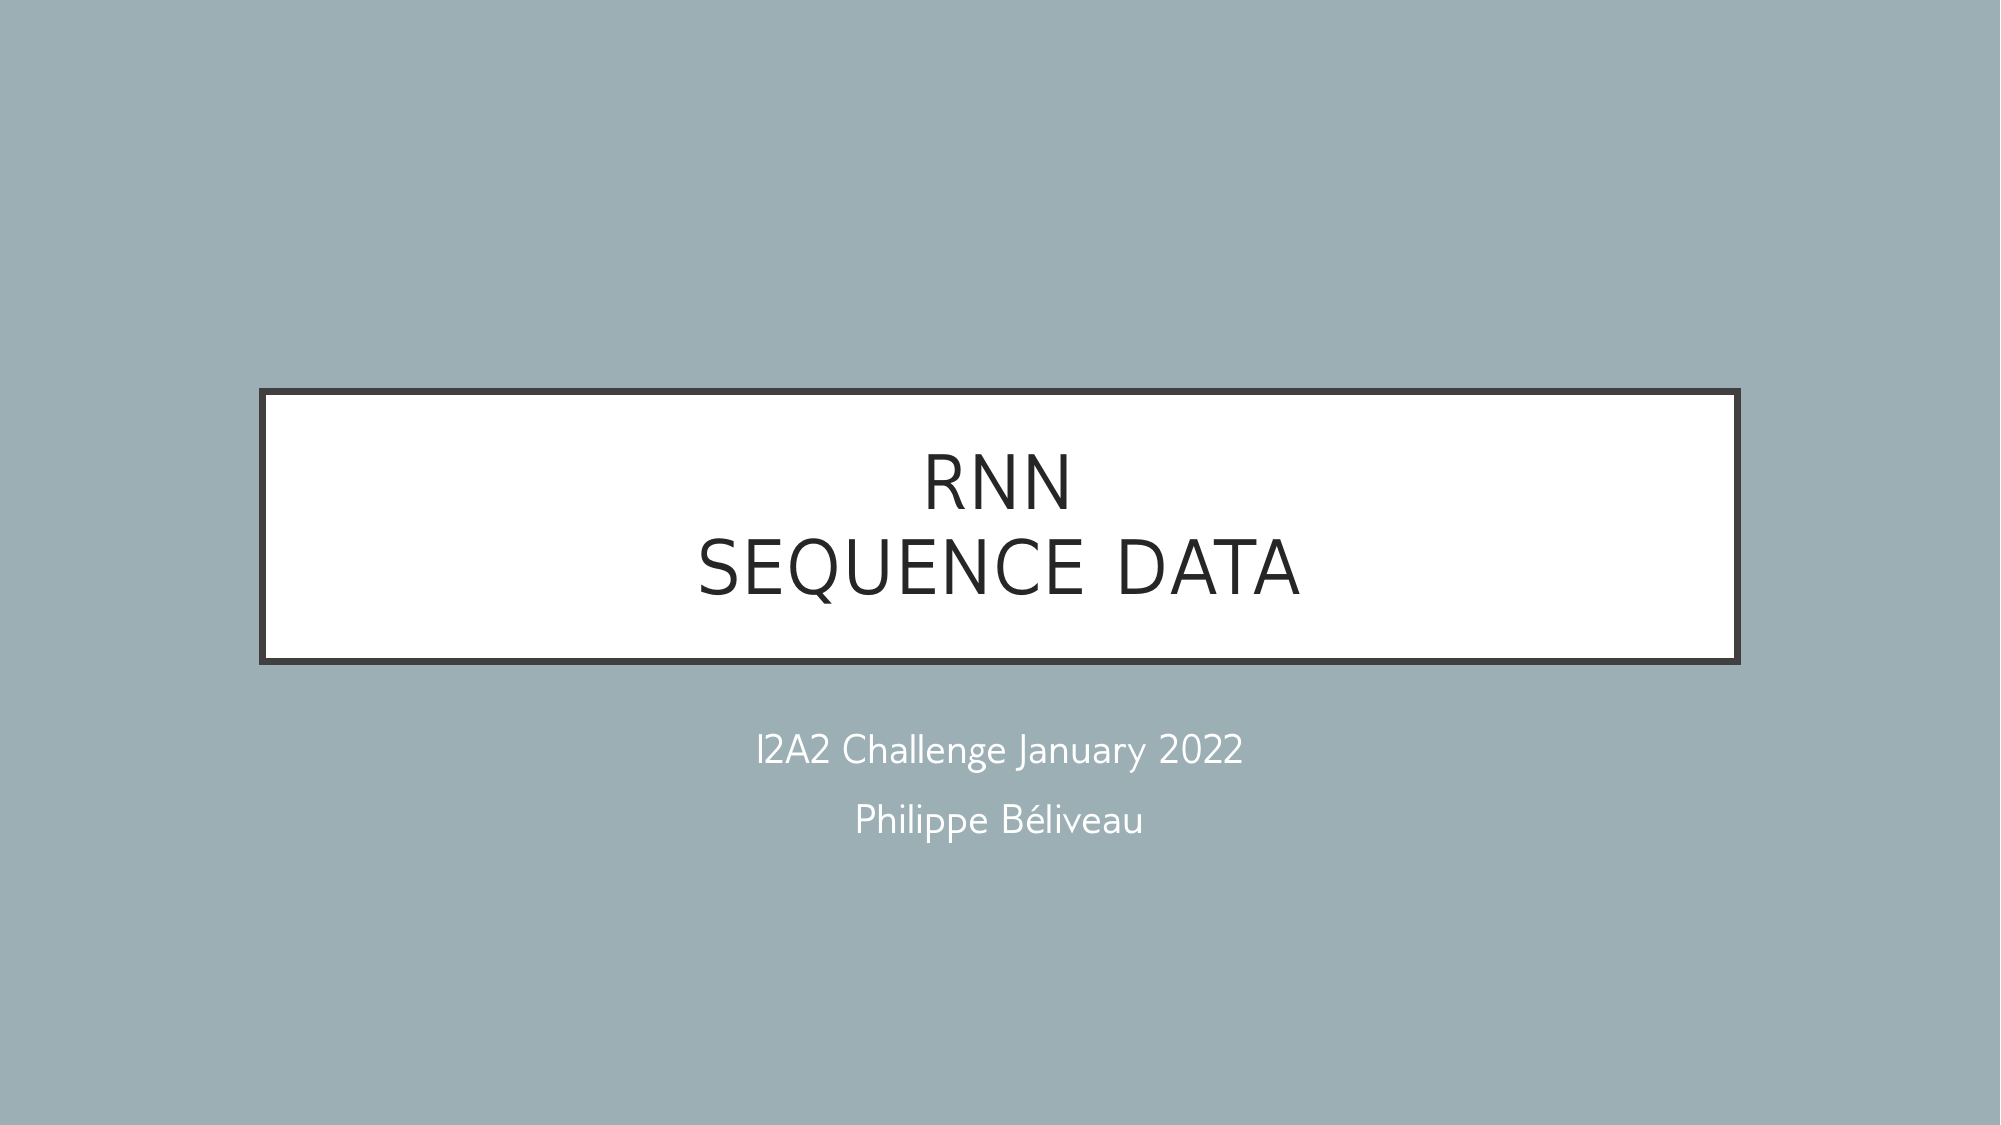

# RNN Sequence Data
I2A2 Challenge January 2022
Philippe Béliveau